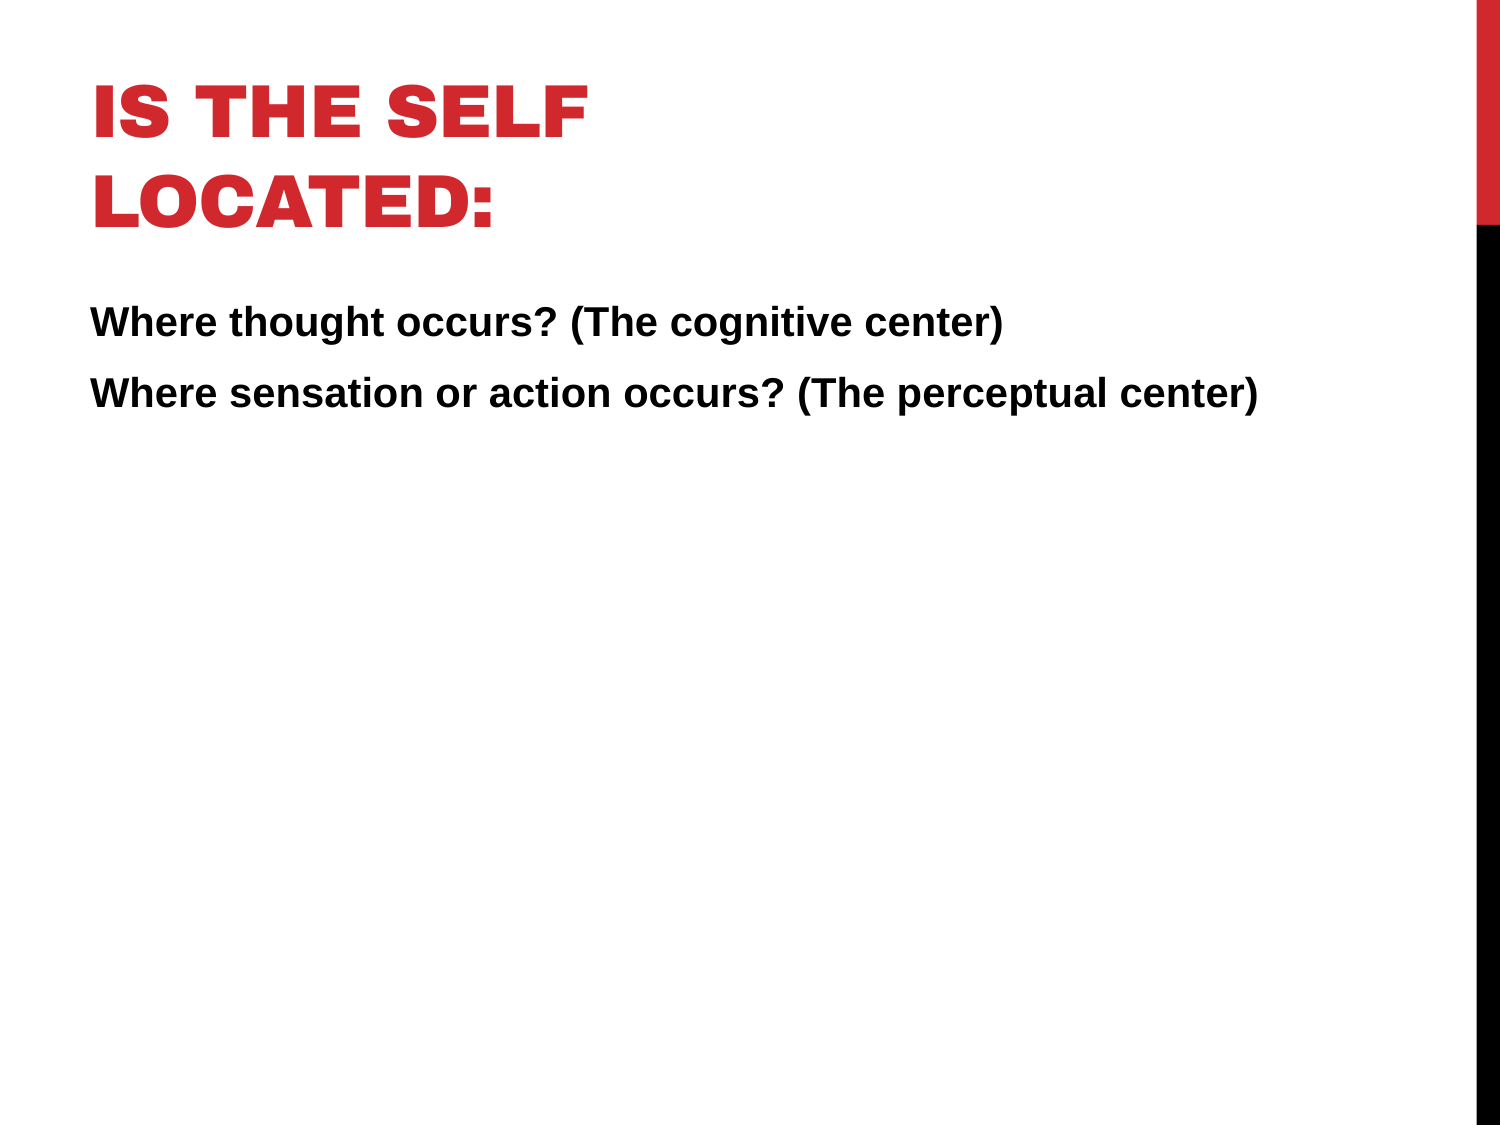

# Is the self located:
Where thought occurs? (The cognitive center)
Where sensation or action occurs? (The perceptual center)